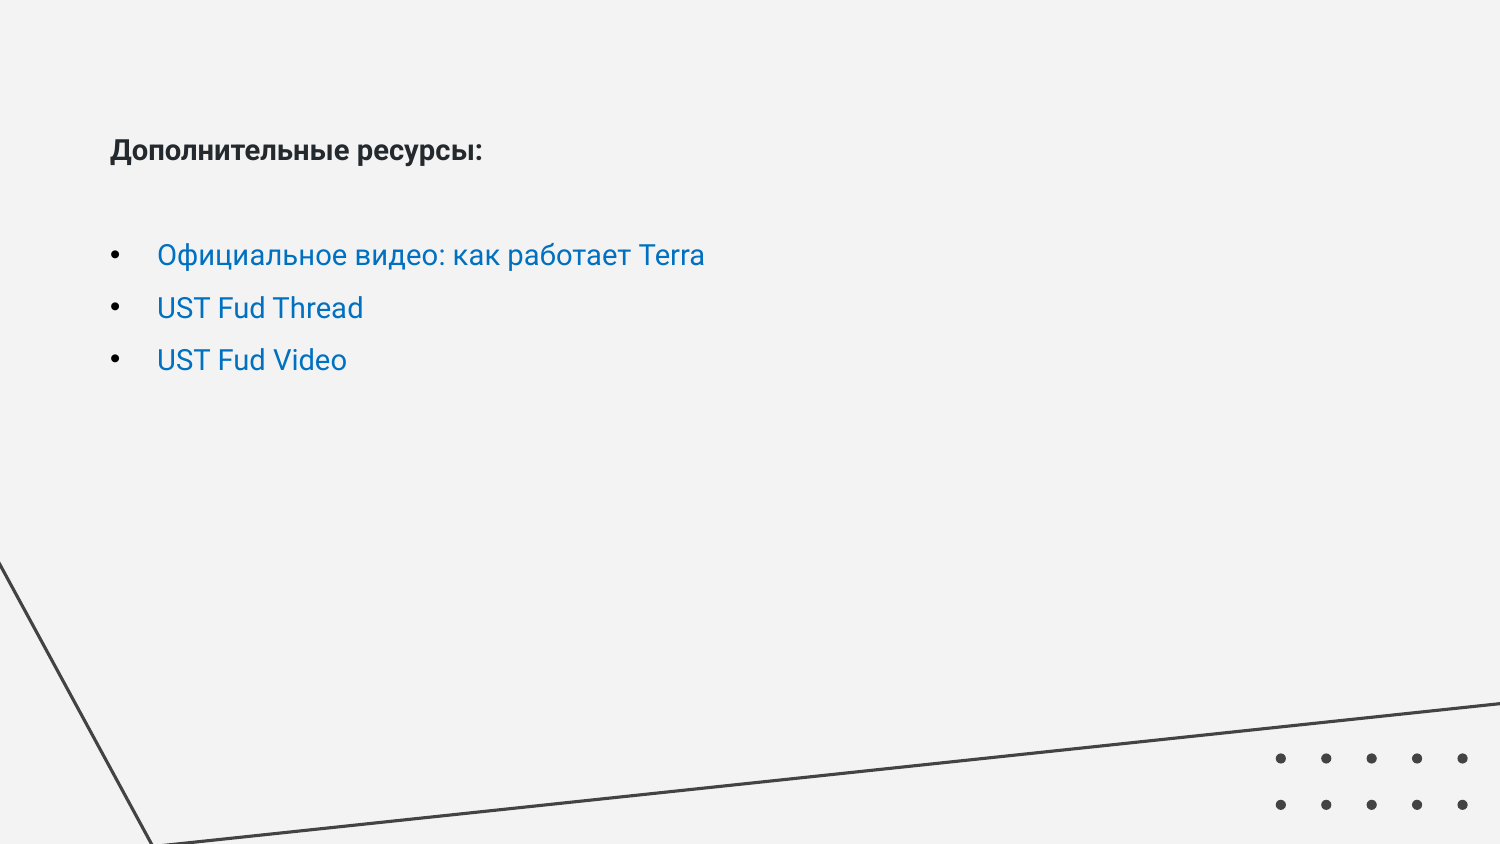

Дополнительные ресурсы:

Официальное видео: как работает Terra
UST Fud Thread
UST Fud Video